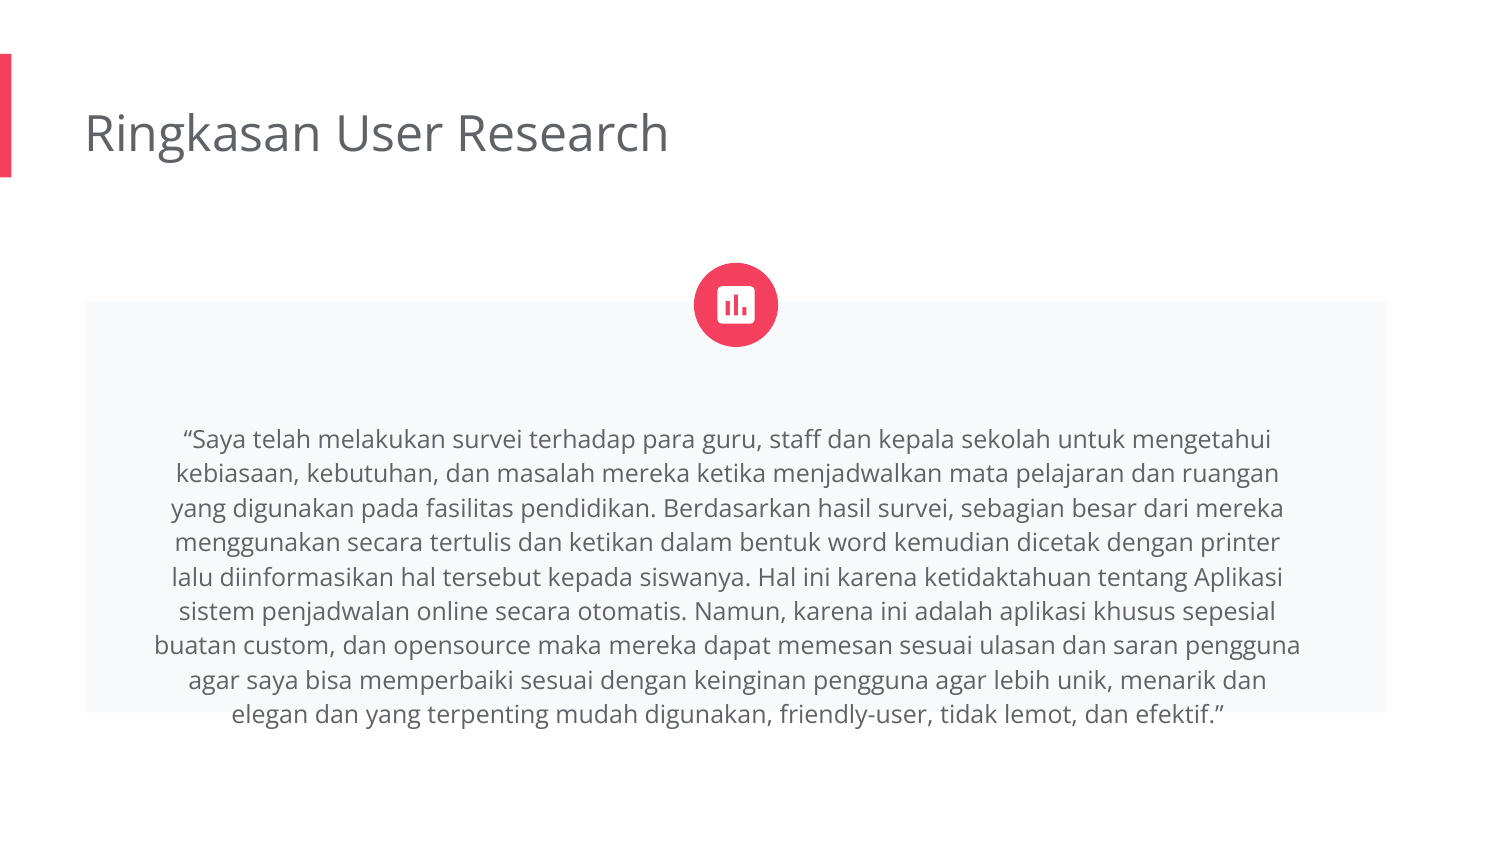

Ringkasan User Research

“Saya telah melakukan survei terhadap para guru, staff dan kepala sekolah untuk mengetahui kebiasaan, kebutuhan, dan masalah mereka ketika menjadwalkan mata pelajaran dan ruangan yang digunakan pada fasilitas pendidikan. Berdasarkan hasil survei, sebagian besar dari mereka menggunakan secara tertulis dan ketikan dalam bentuk word kemudian dicetak dengan printer lalu diinformasikan hal tersebut kepada siswanya. Hal ini karena ketidaktahuan tentang Aplikasi sistem penjadwalan online secara otomatis. Namun, karena ini adalah aplikasi khusus sepesial buatan custom, dan opensource maka mereka dapat memesan sesuai ulasan dan saran pengguna agar saya bisa memperbaiki sesuai dengan keinginan pengguna agar lebih unik, menarik dan elegan dan yang terpenting mudah digunakan, friendly-user, tidak lemot, dan efektif.”